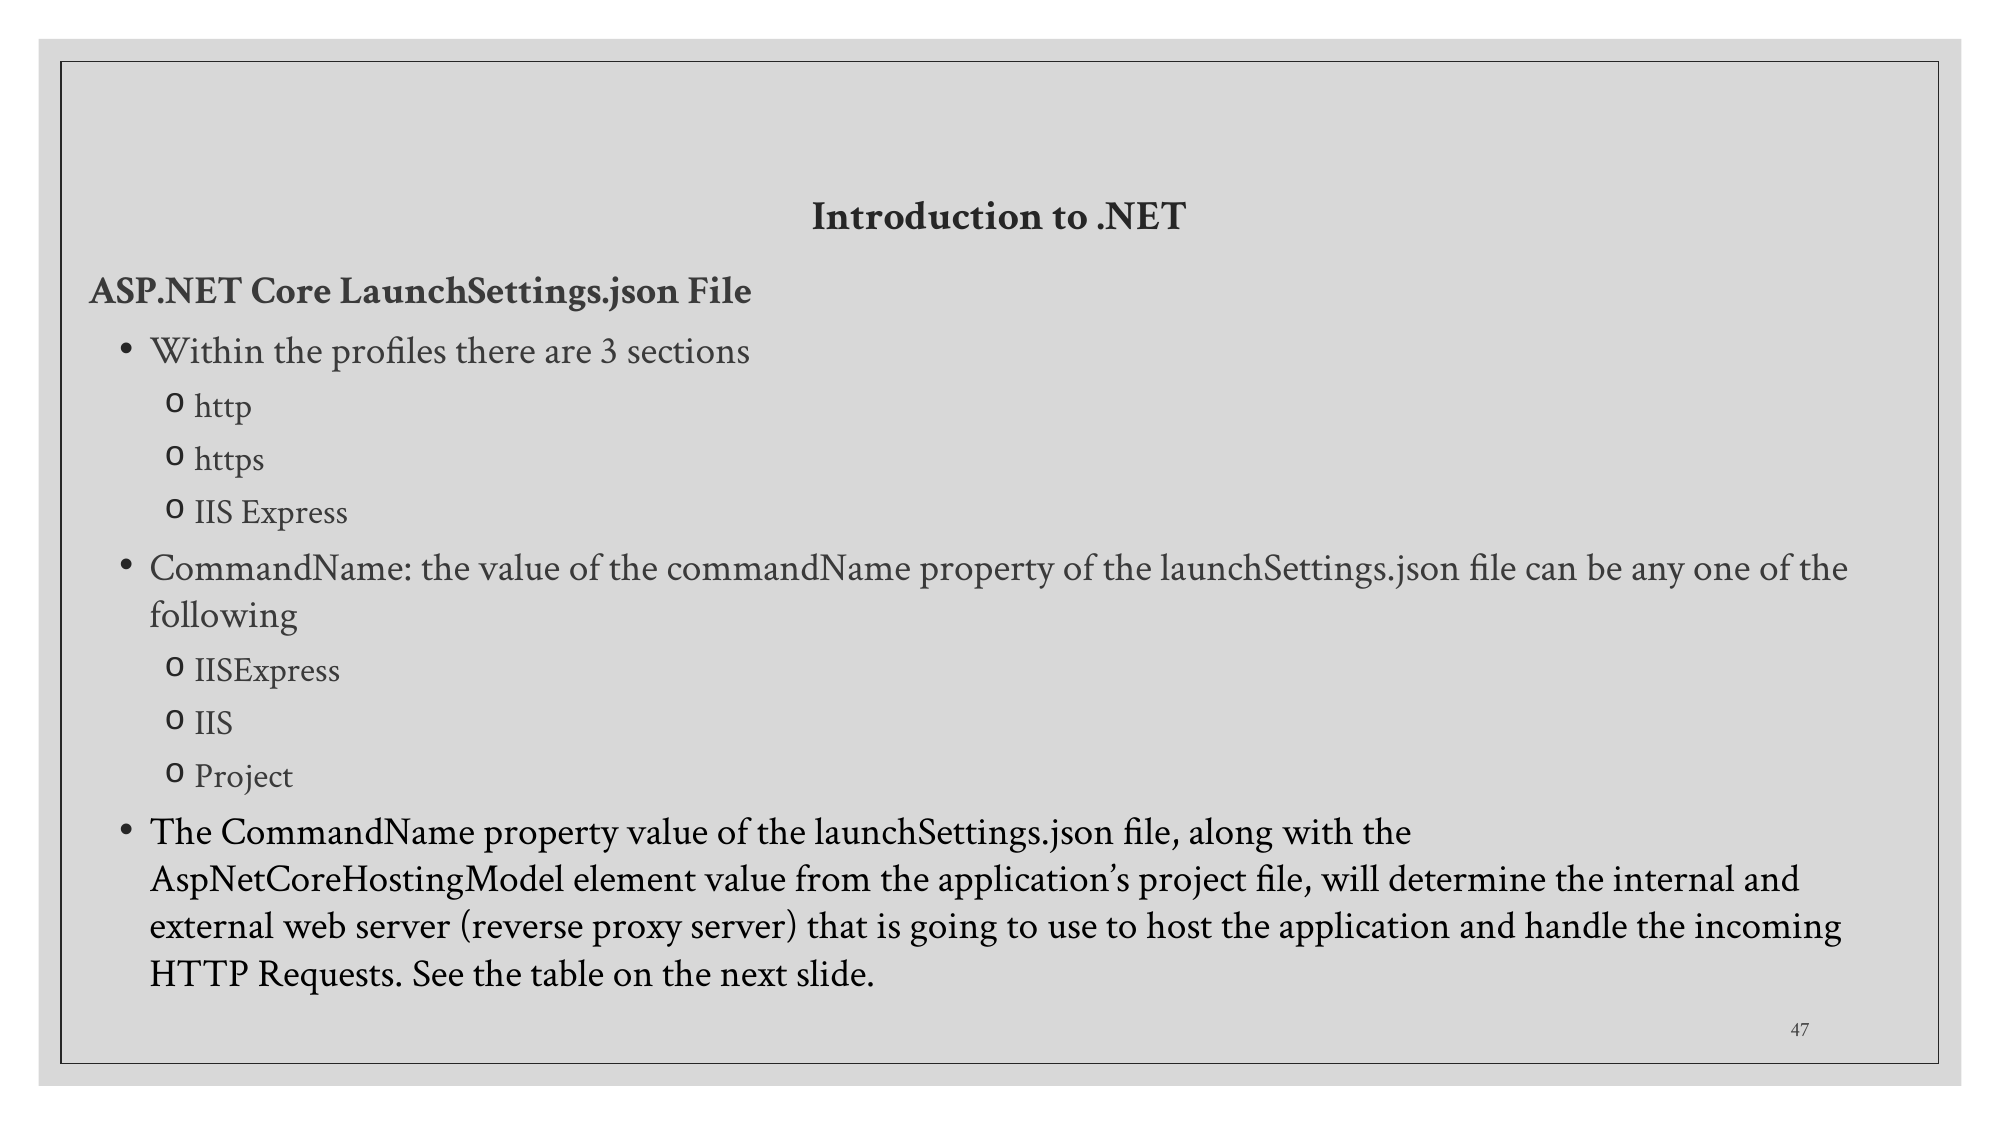

# Introduction to .NET
 ASP.NET Core LaunchSettings.json File
Within the profiles there are 3 sections
http
https
IIS Express
CommandName: the value of the commandName property of the launchSettings.json file can be any one of the following
IISExpress
IIS
Project
The CommandName property value of the launchSettings.json file, along with the AspNetCoreHostingModel element value from the application’s project file, will determine the internal and external web server (reverse proxy server) that is going to use to host the application and handle the incoming HTTP Requests. See the table on the next slide.

47